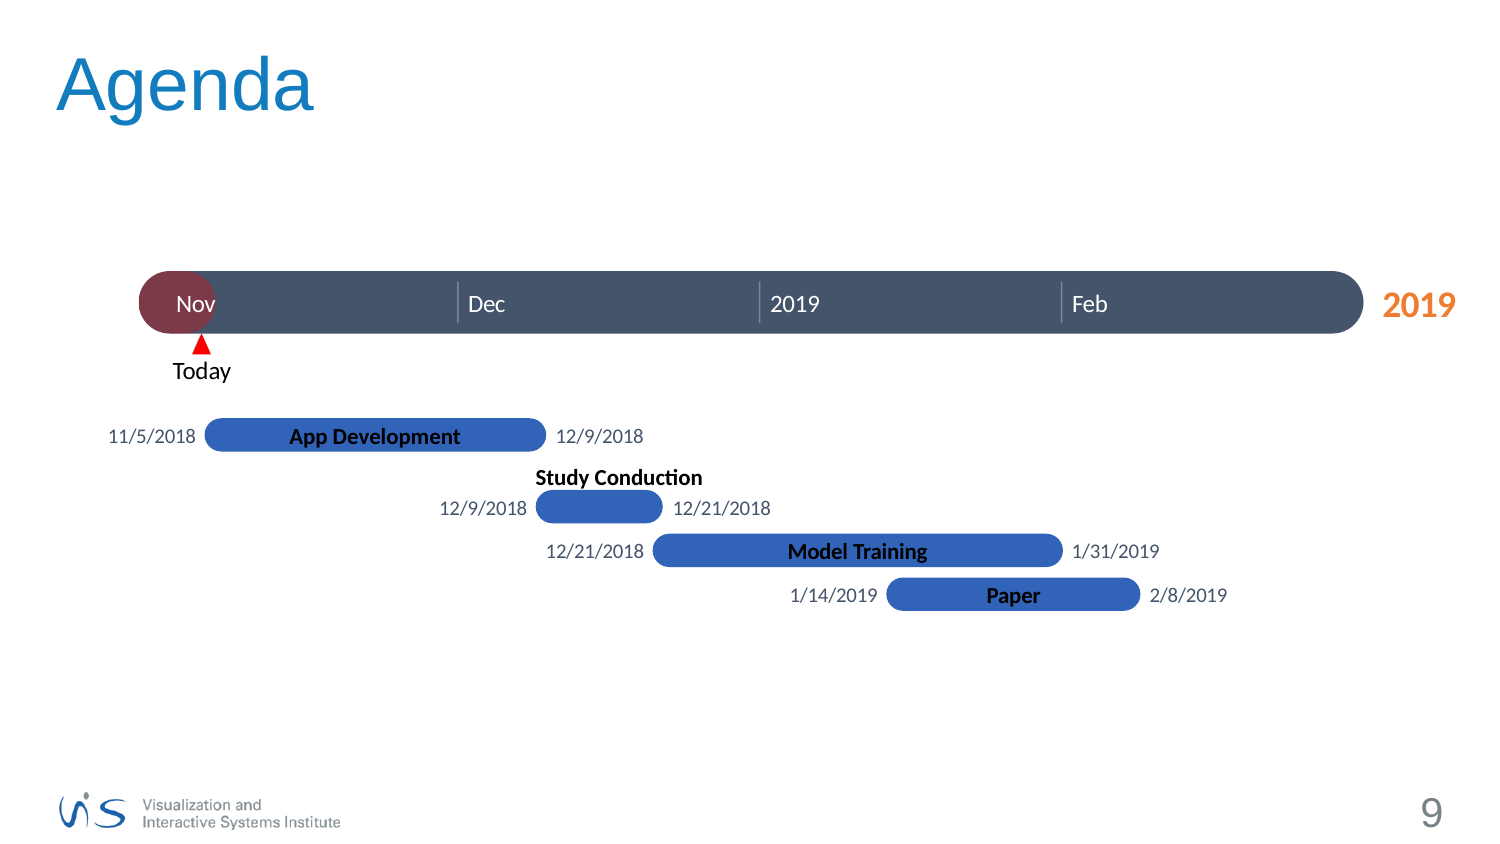

Agenda

2019
Nov
Dec
2019
Feb

Today
2018

App Development
11/5/2018
12/9/2018
Study Conduction

12/9/2018
12/21/2018
35 days

Model Training
12/21/2018
1/31/2019
13 days

Paper
1/14/2019
2/8/2019
42 days

26 days

9